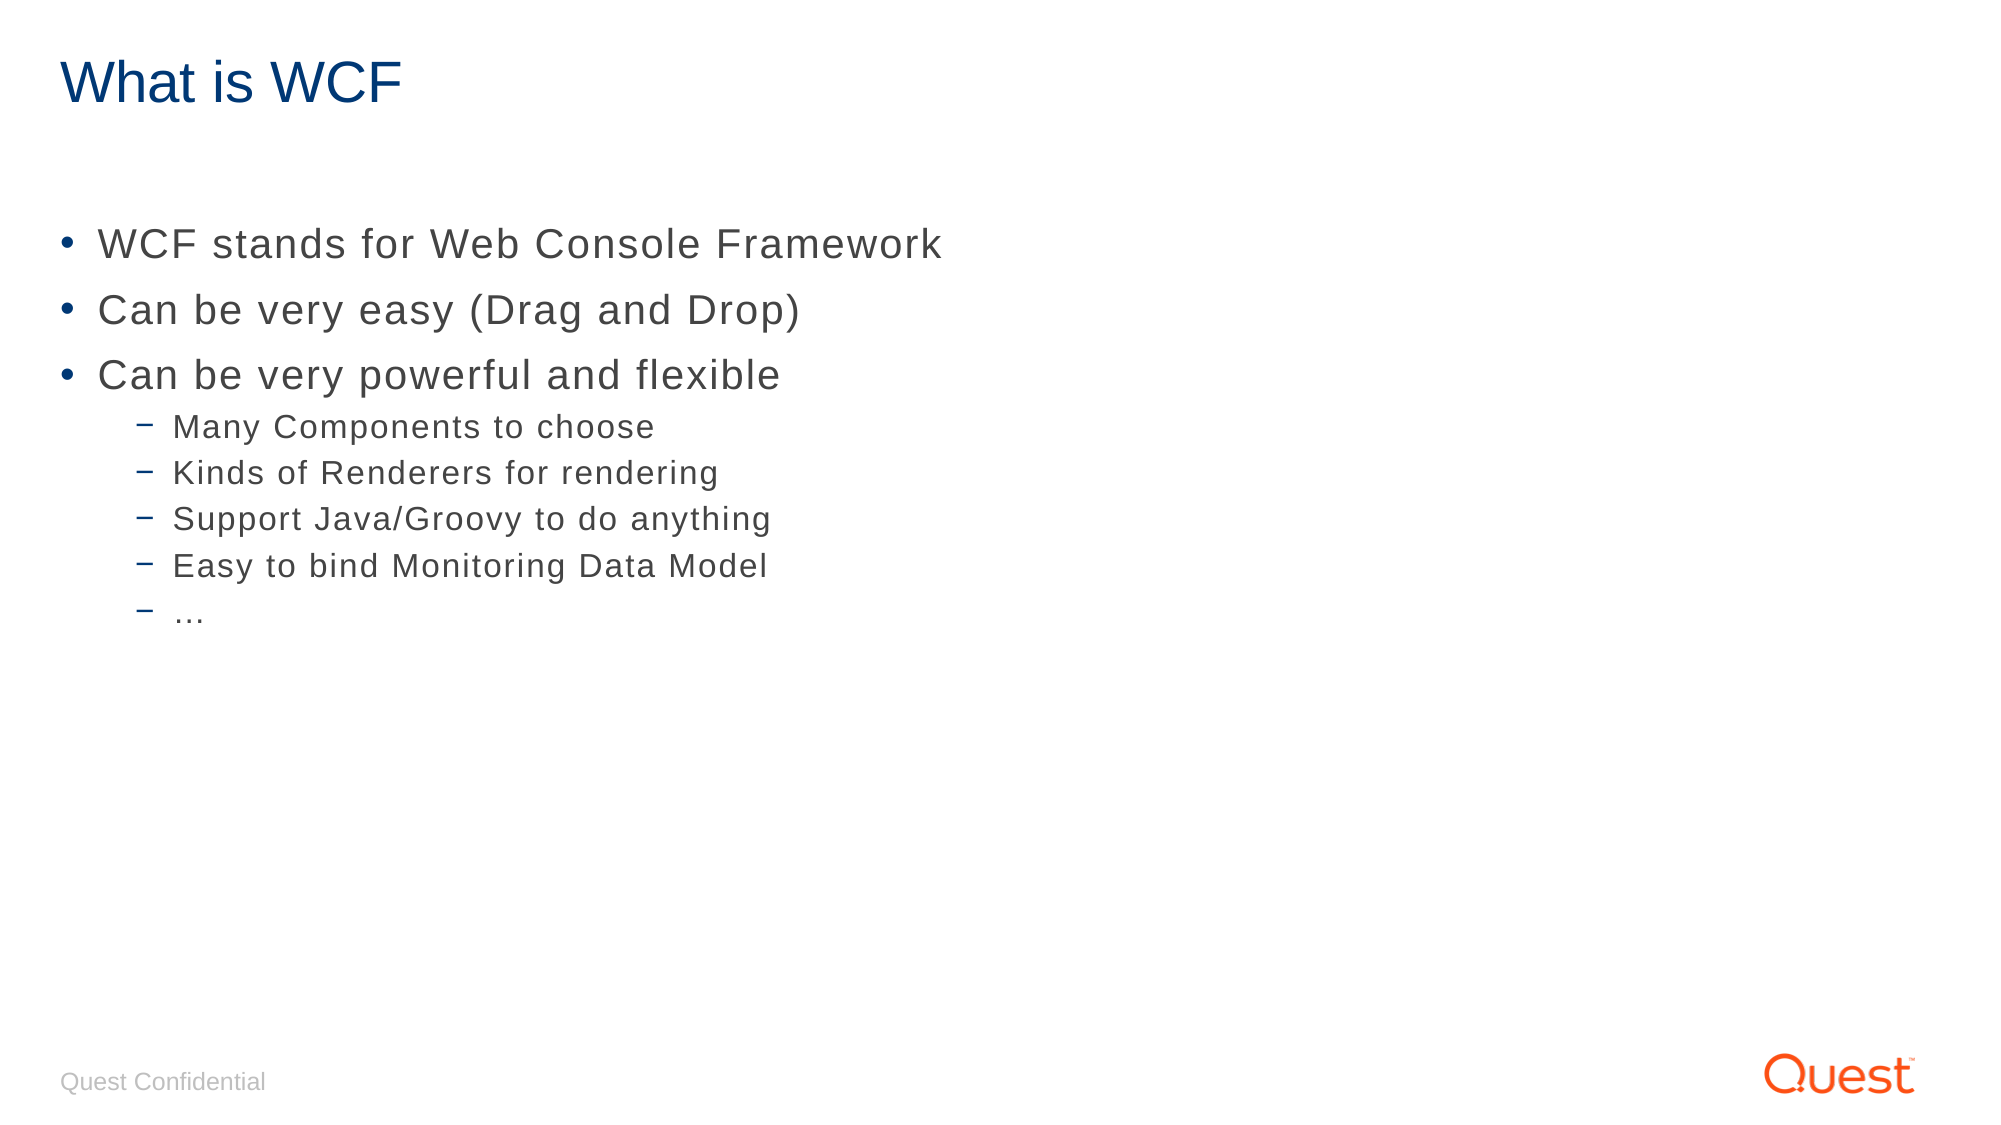

What is WCF
WCF stands for Web Console Framework
Can be very easy (Drag and Drop)
Can be very powerful and flexible
Many Components to choose
Kinds of Renderers for rendering
Support Java/Groovy to do anything
Easy to bind Monitoring Data Model
…